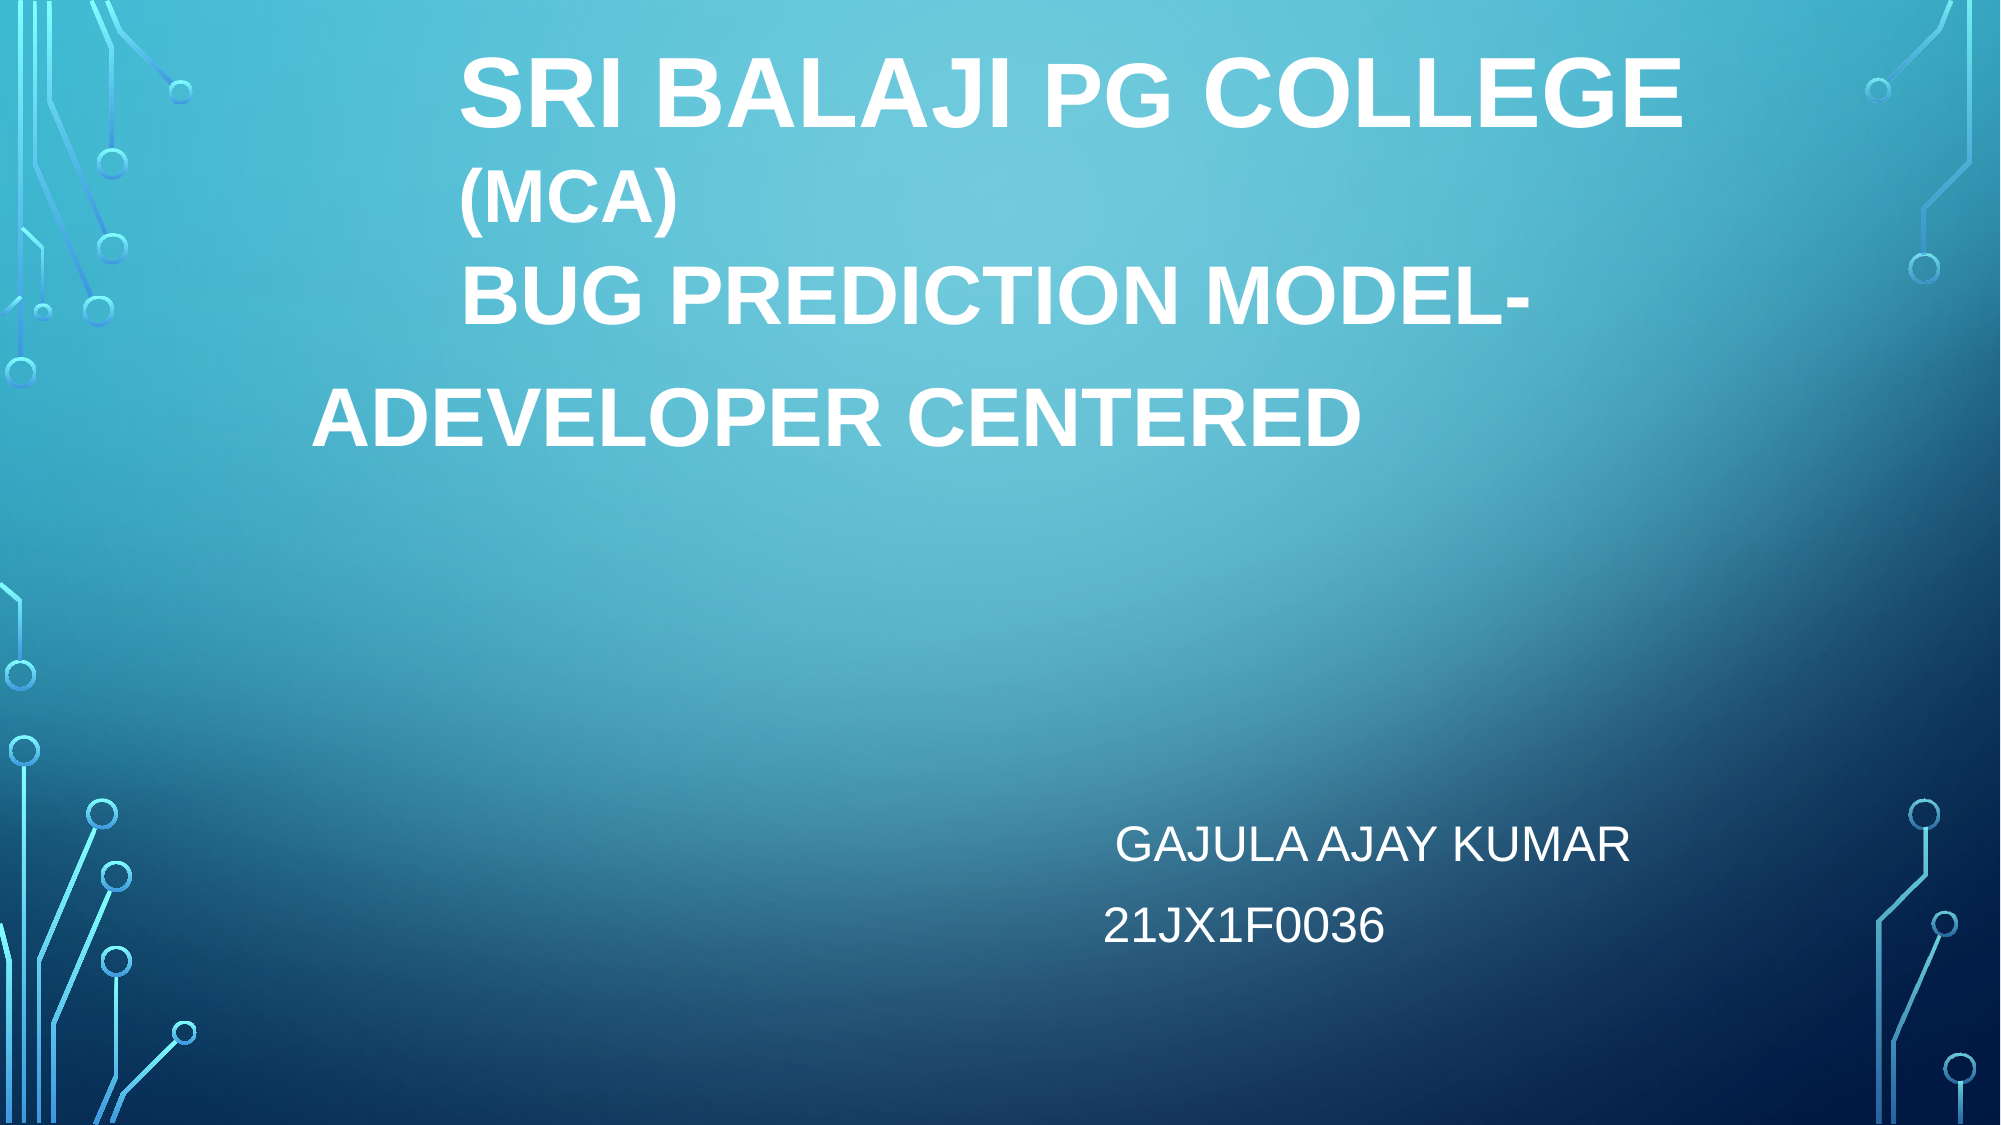

SRI  BALAJI  PG  COLLEGE (MCA)
	BUG PREDICTION MODEL-	ADEVELOPER CENTERED
																										        GAJULA AJAY KUMAR								   21JX1F0036